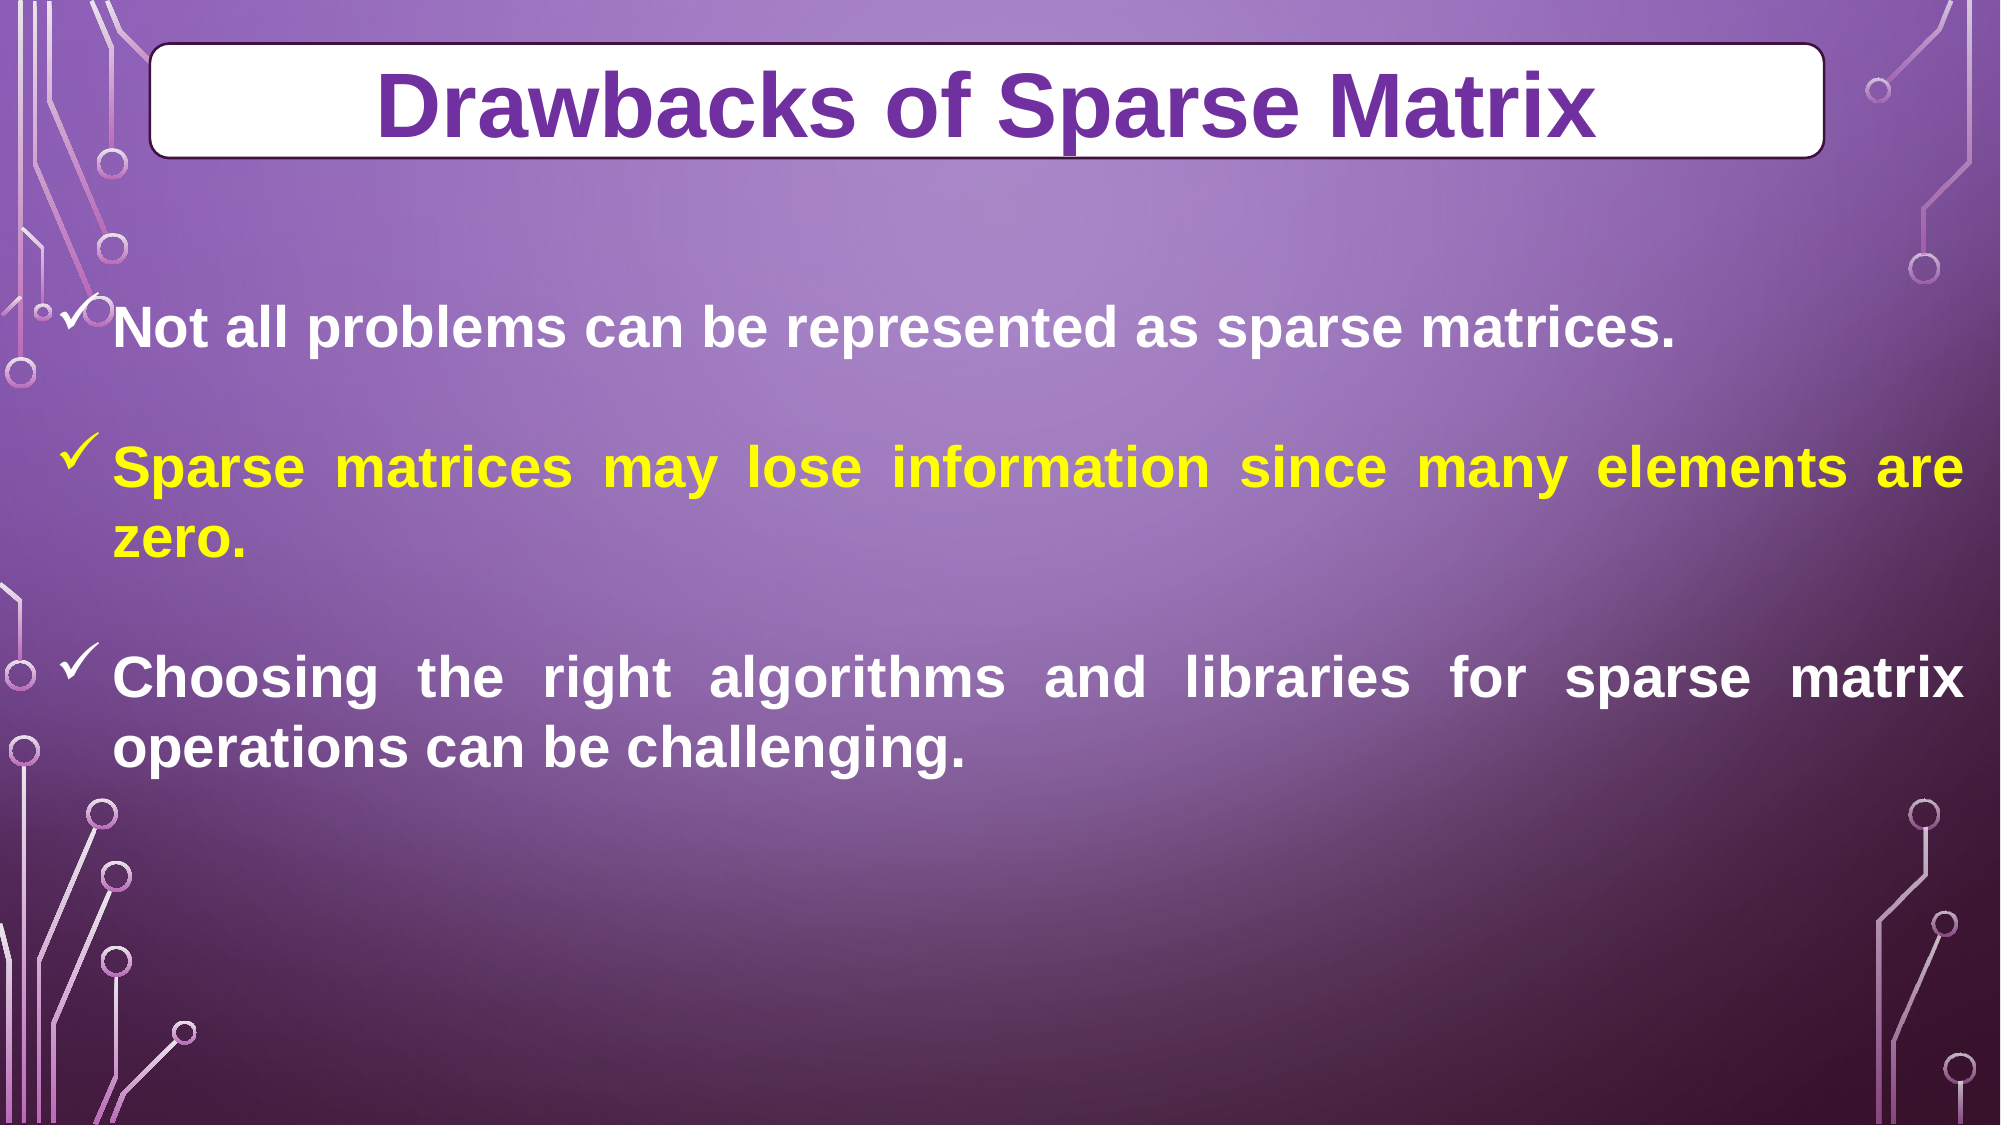

Drawbacks of Sparse Matrix
Not all problems can be represented as sparse matrices.

Sparse matrices may lose information since many elements are zero.

Choosing the right algorithms and libraries for sparse matrix operations can be challenging.